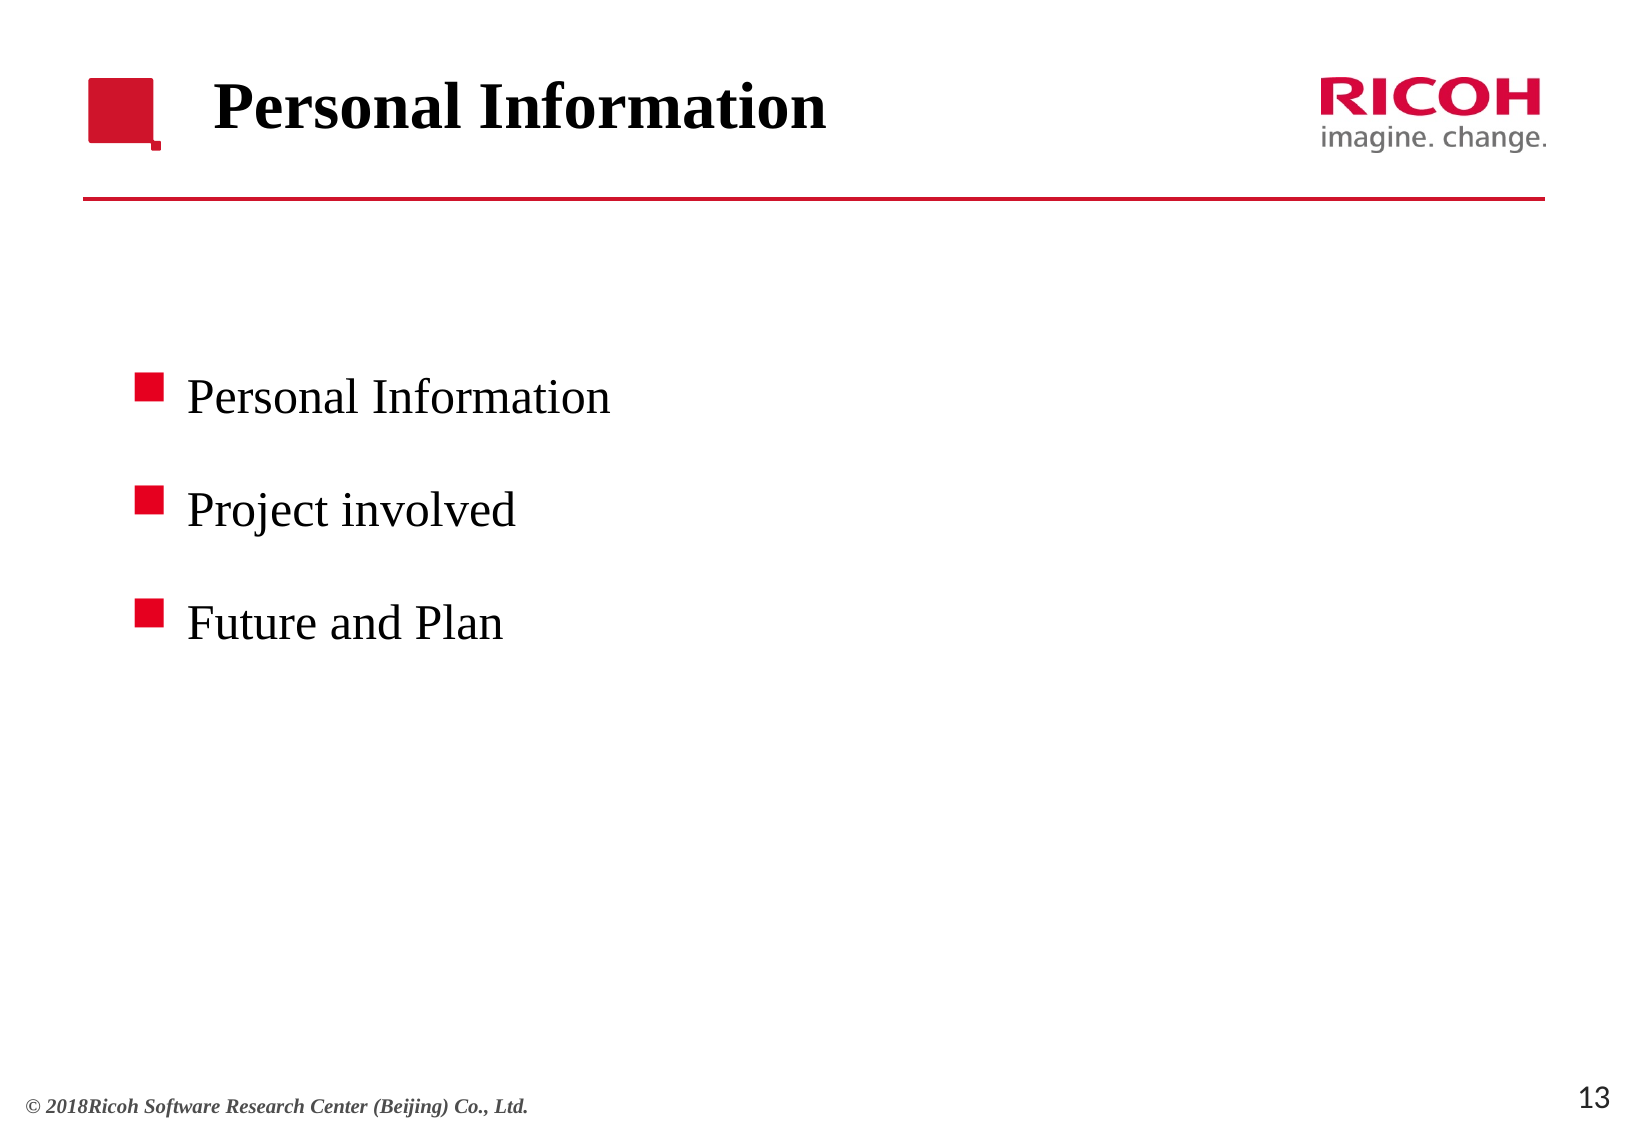

# Personal Information
Personal Information
Project involved
Future and Plan

13
© 2018Ricoh Software Research Center (Beijing) Co., Ltd.